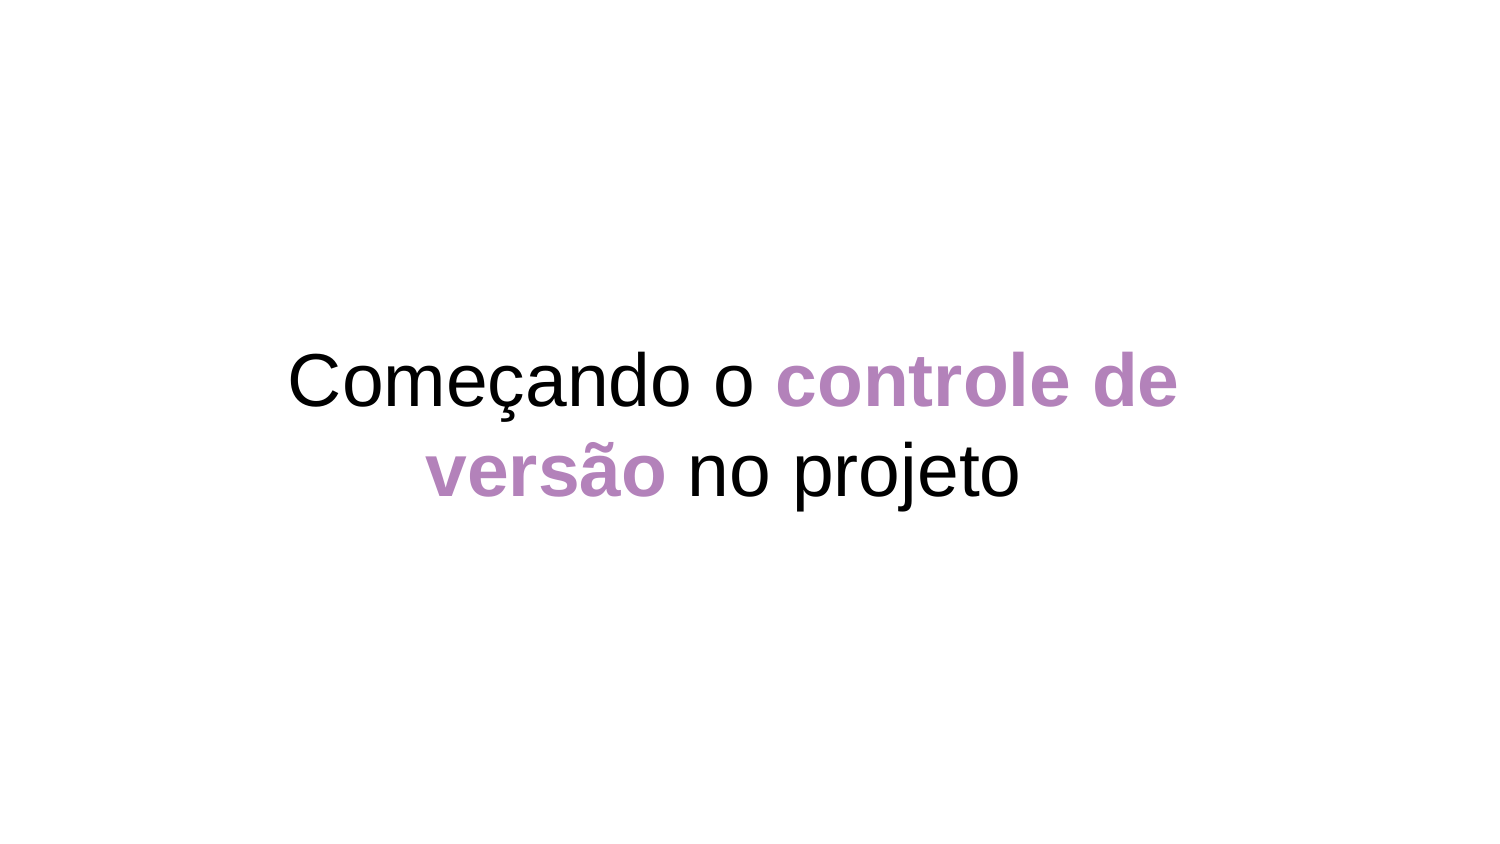

# Começando o controle de versão no projeto